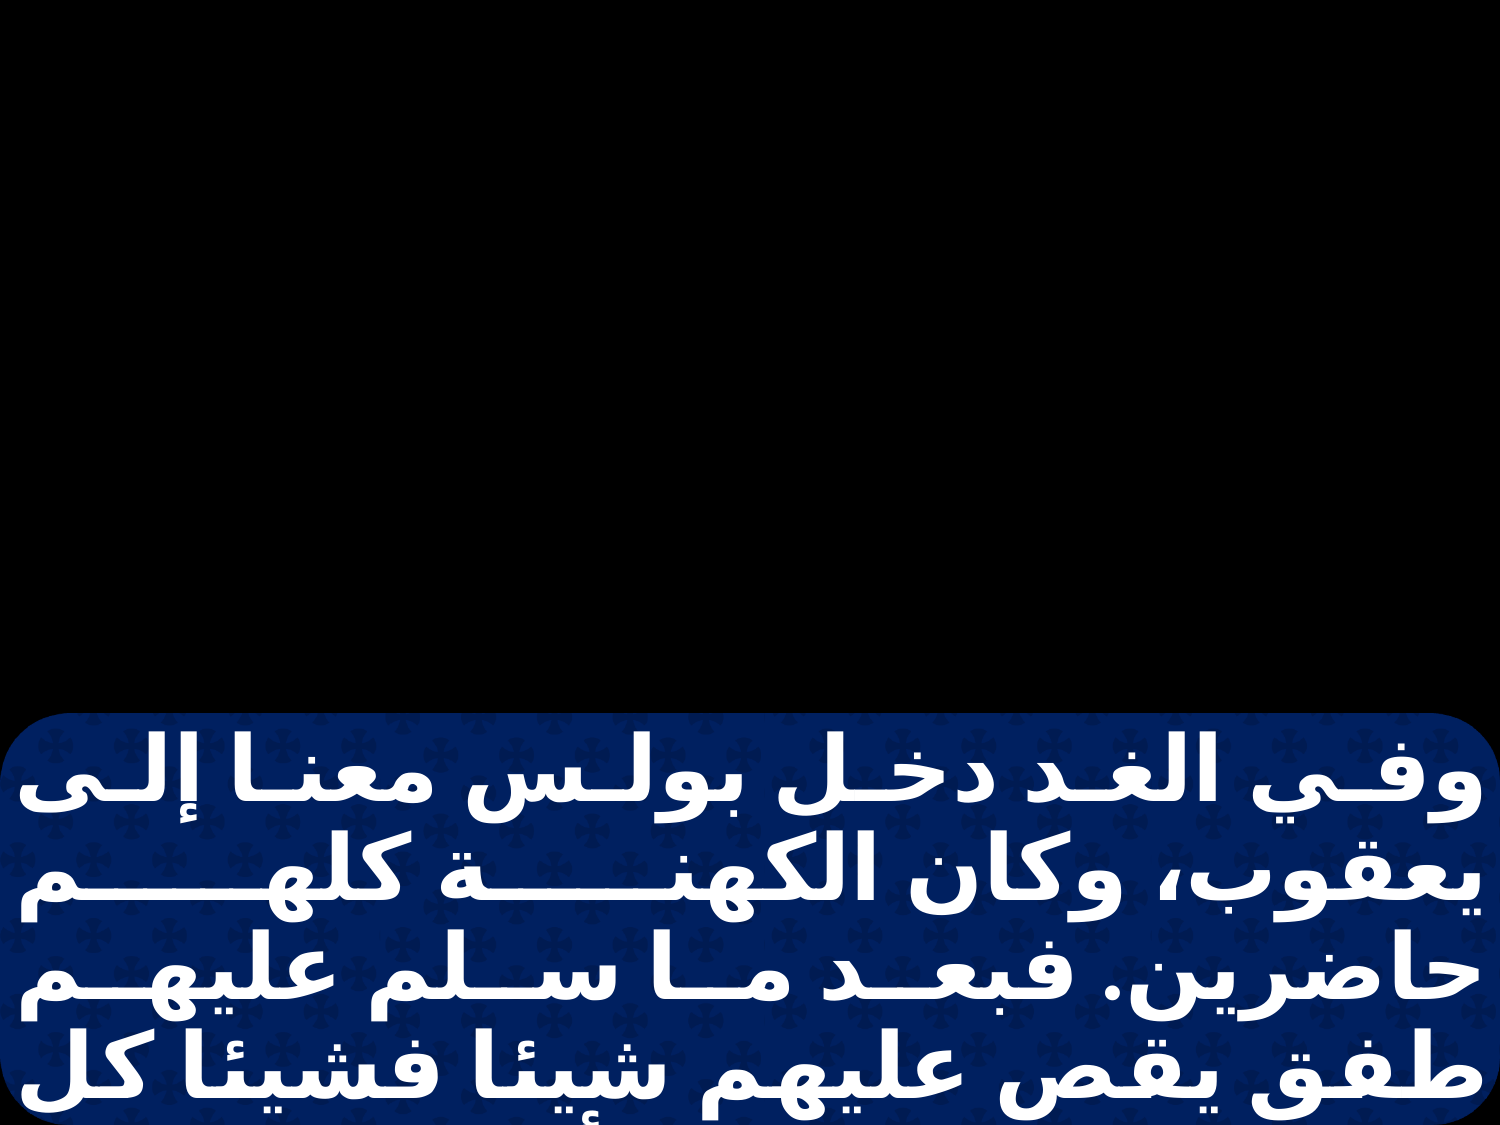

وفي الغد دخل بولس معنا إلى يعقوب، وكان الكهنة كلهم حاضرين. فبعد ما سلم عليهم طفق يقص عليهم شيئا فشيئا كل ما فعله الله بين الأمم بواسطة خدمته. فلما سمعوا مجدوا الله وقالوا له: "أترى يا